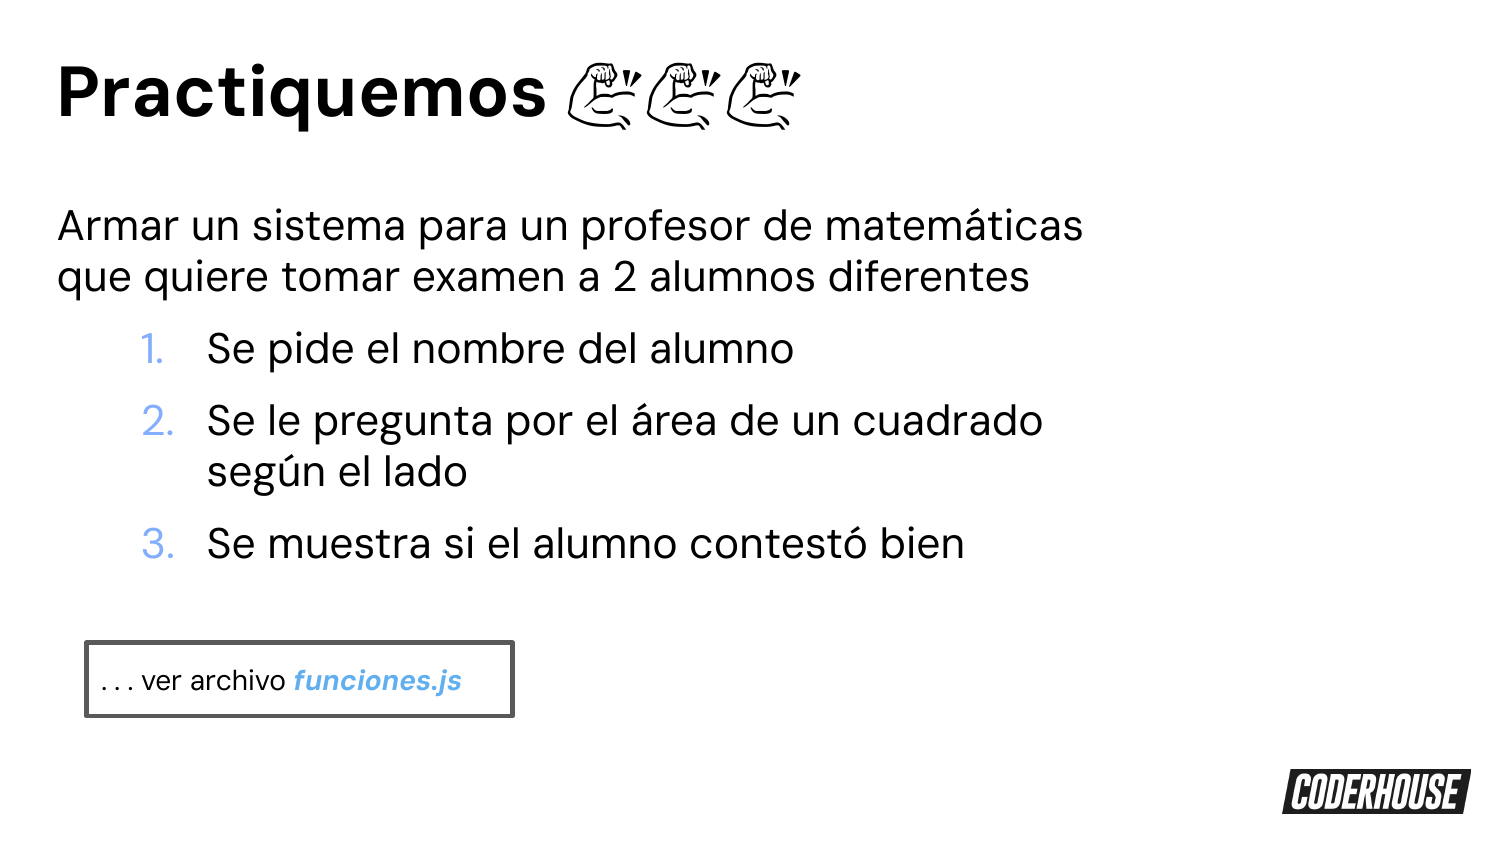

Practiquemos 💪💪💪
Armar un sistema para un profesor de matemáticas que quiere tomar examen a 2 alumnos diferentes
Se pide el nombre del alumno
Se le pregunta por el área de un cuadrado según el lado
Se muestra si el alumno contestó bien

. . . ver archivo funciones.js